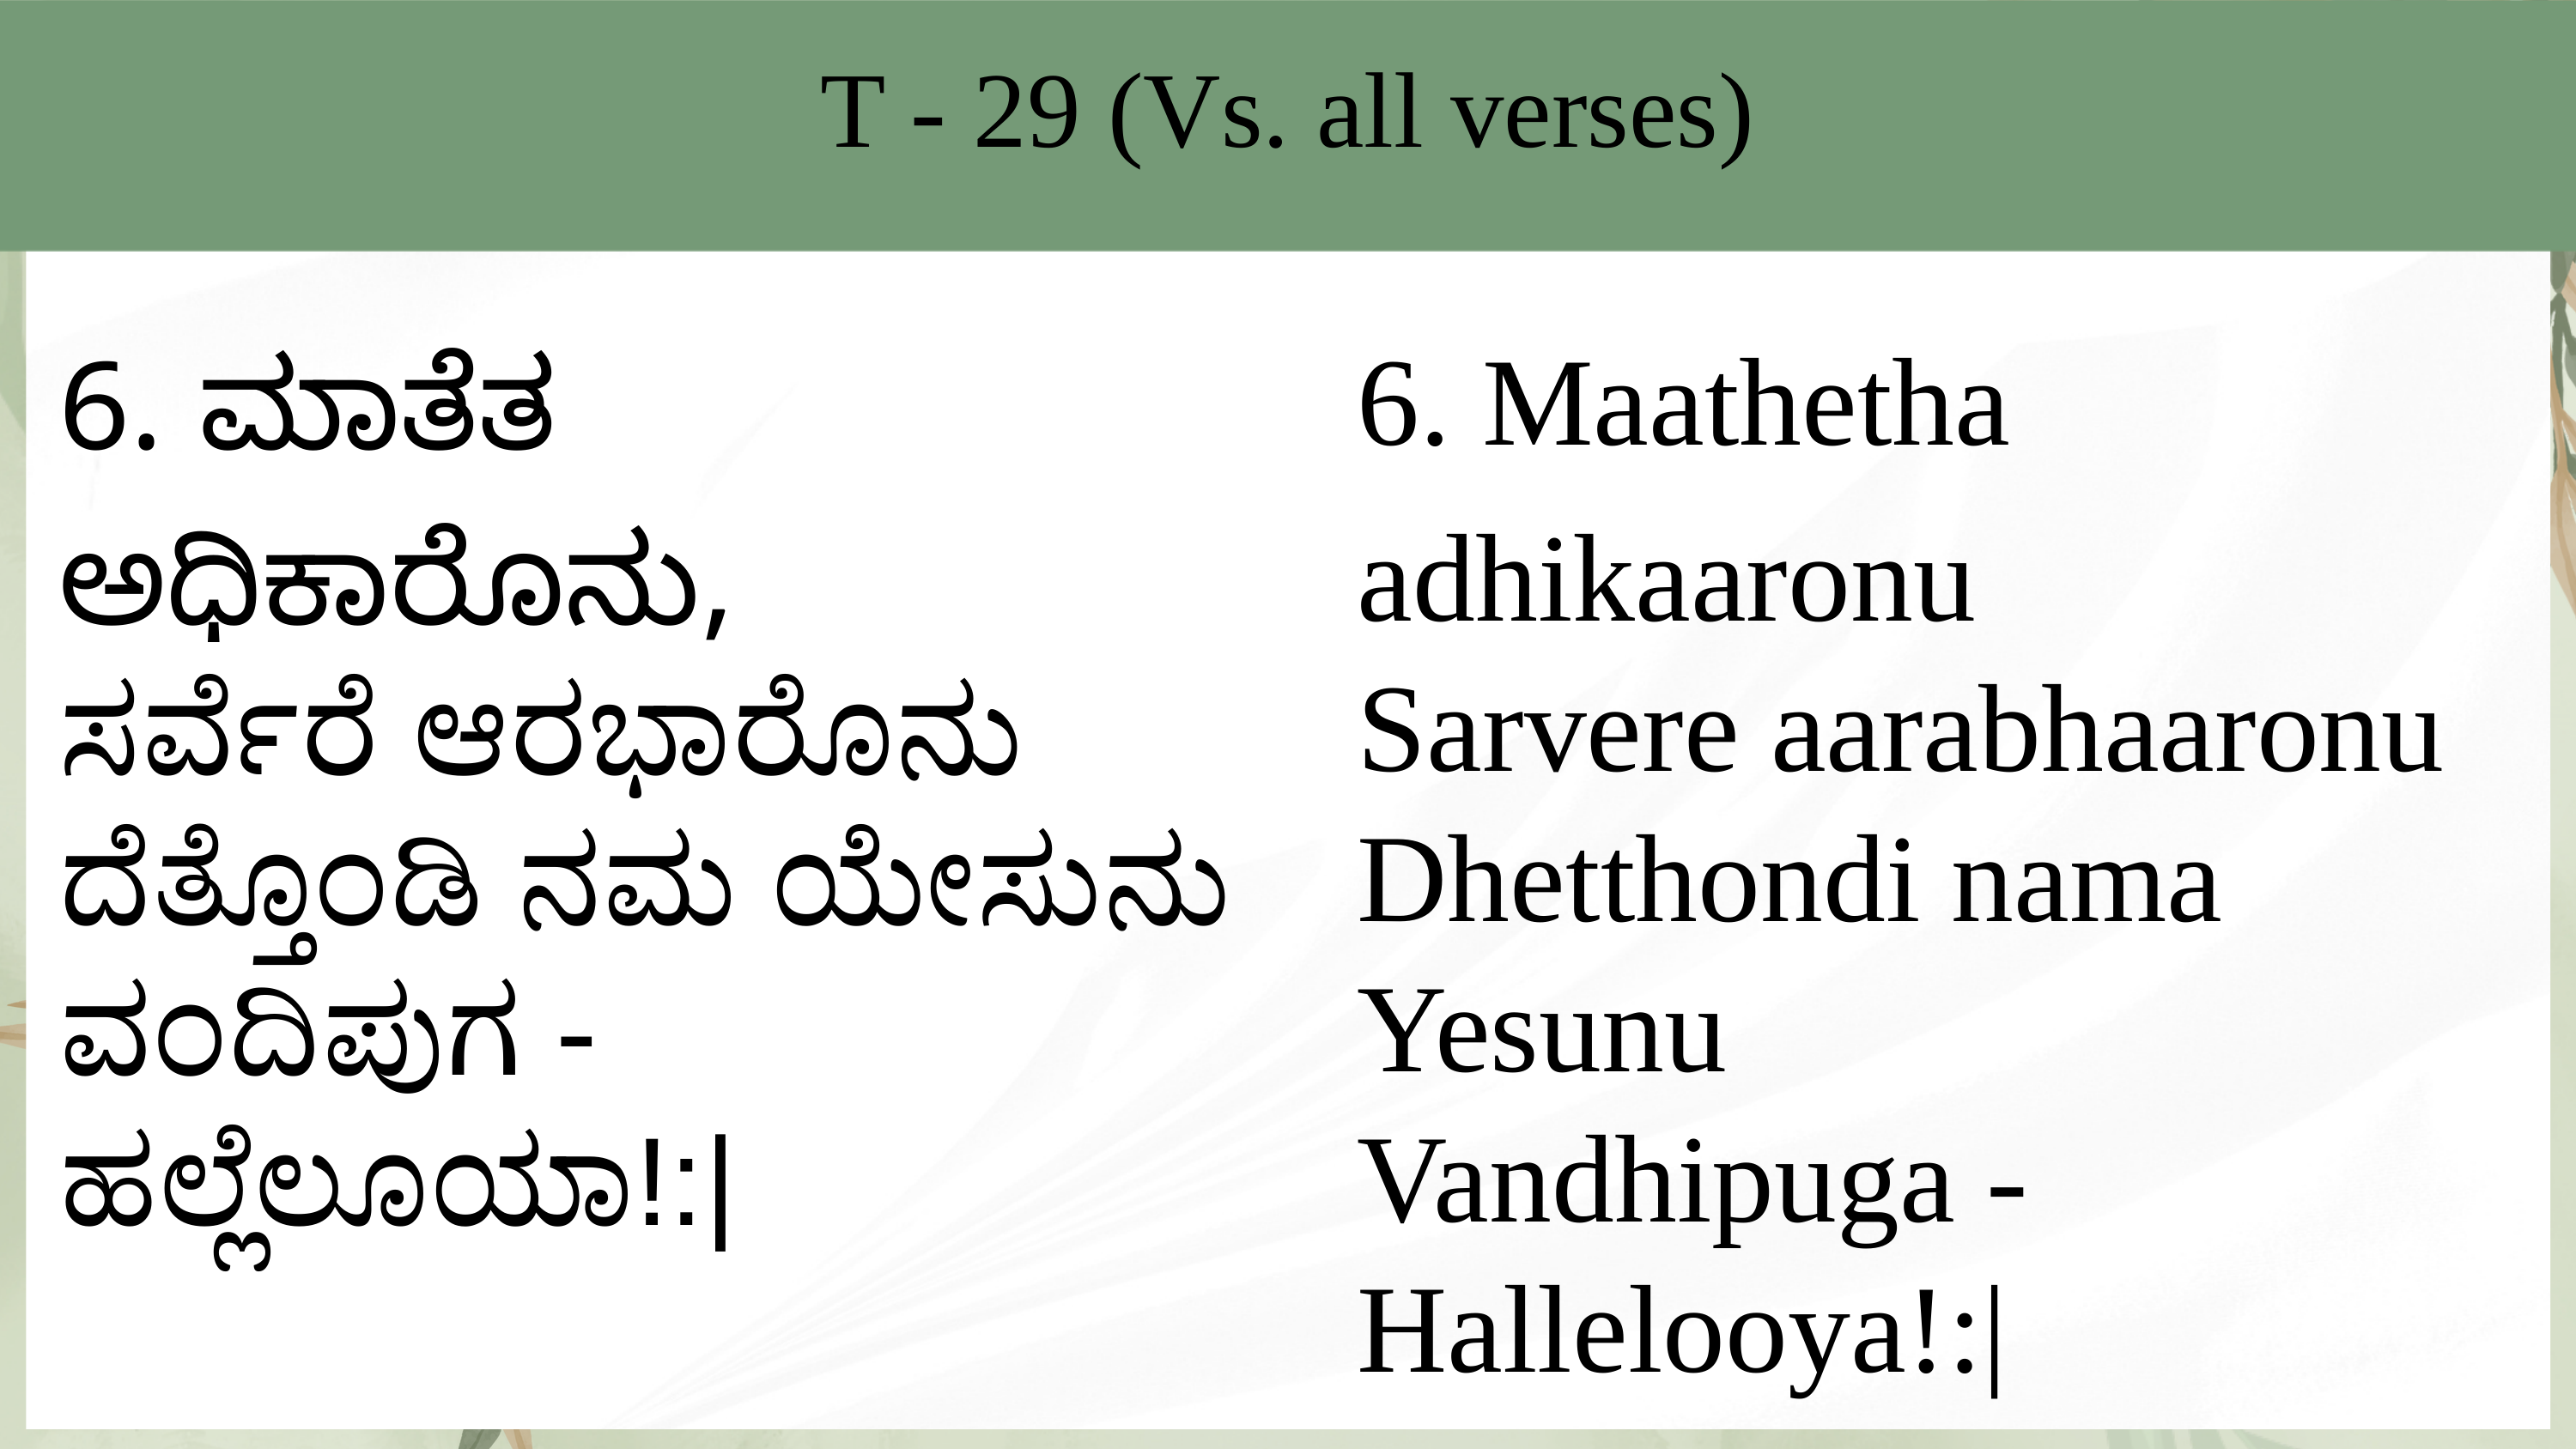

T - 29 (Vs. all verses)
6. Maathetha adhikaaronu
Sarvere aarabhaaronu
Dhetthondi nama Yesunu
Vandhipuga - Hallelooya!:|
6. ಮಾತೆತ ಅಧಿಕಾರೊನು,
ಸರ್ವೆರೆ ಆರಭಾರೊನು
ದೆತ್ತೊಂಡಿ ನಮ ಯೇಸುನು
ವಂದಿಪುಗ - ಹಲ್ಲೆಲೂಯಾ!:|